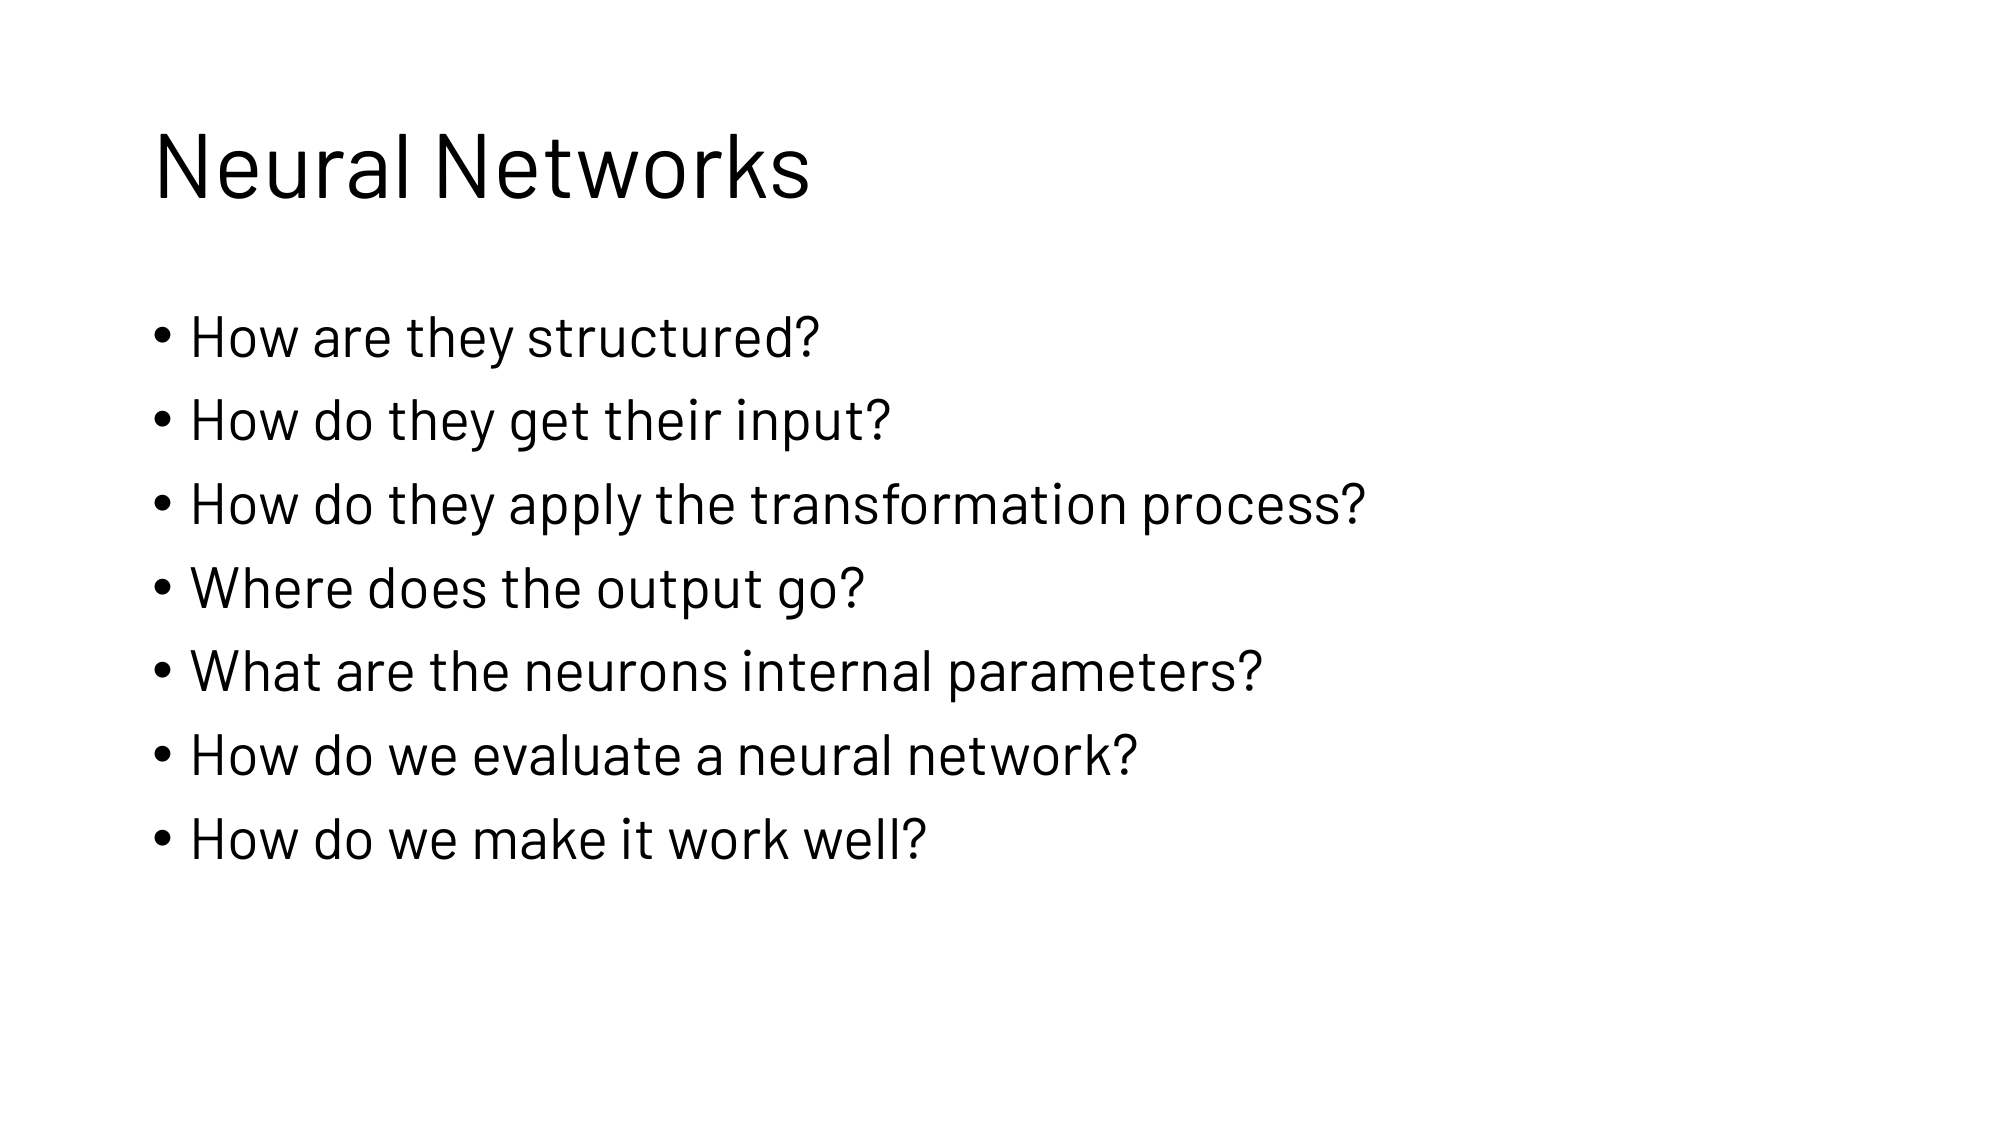

# Neural Networks
How are they structured?
How do they get their input?
How do they apply the transformation process?
Where does the output go?
What are the neurons internal parameters?
How do we evaluate a neural network?
How do we make it work well?